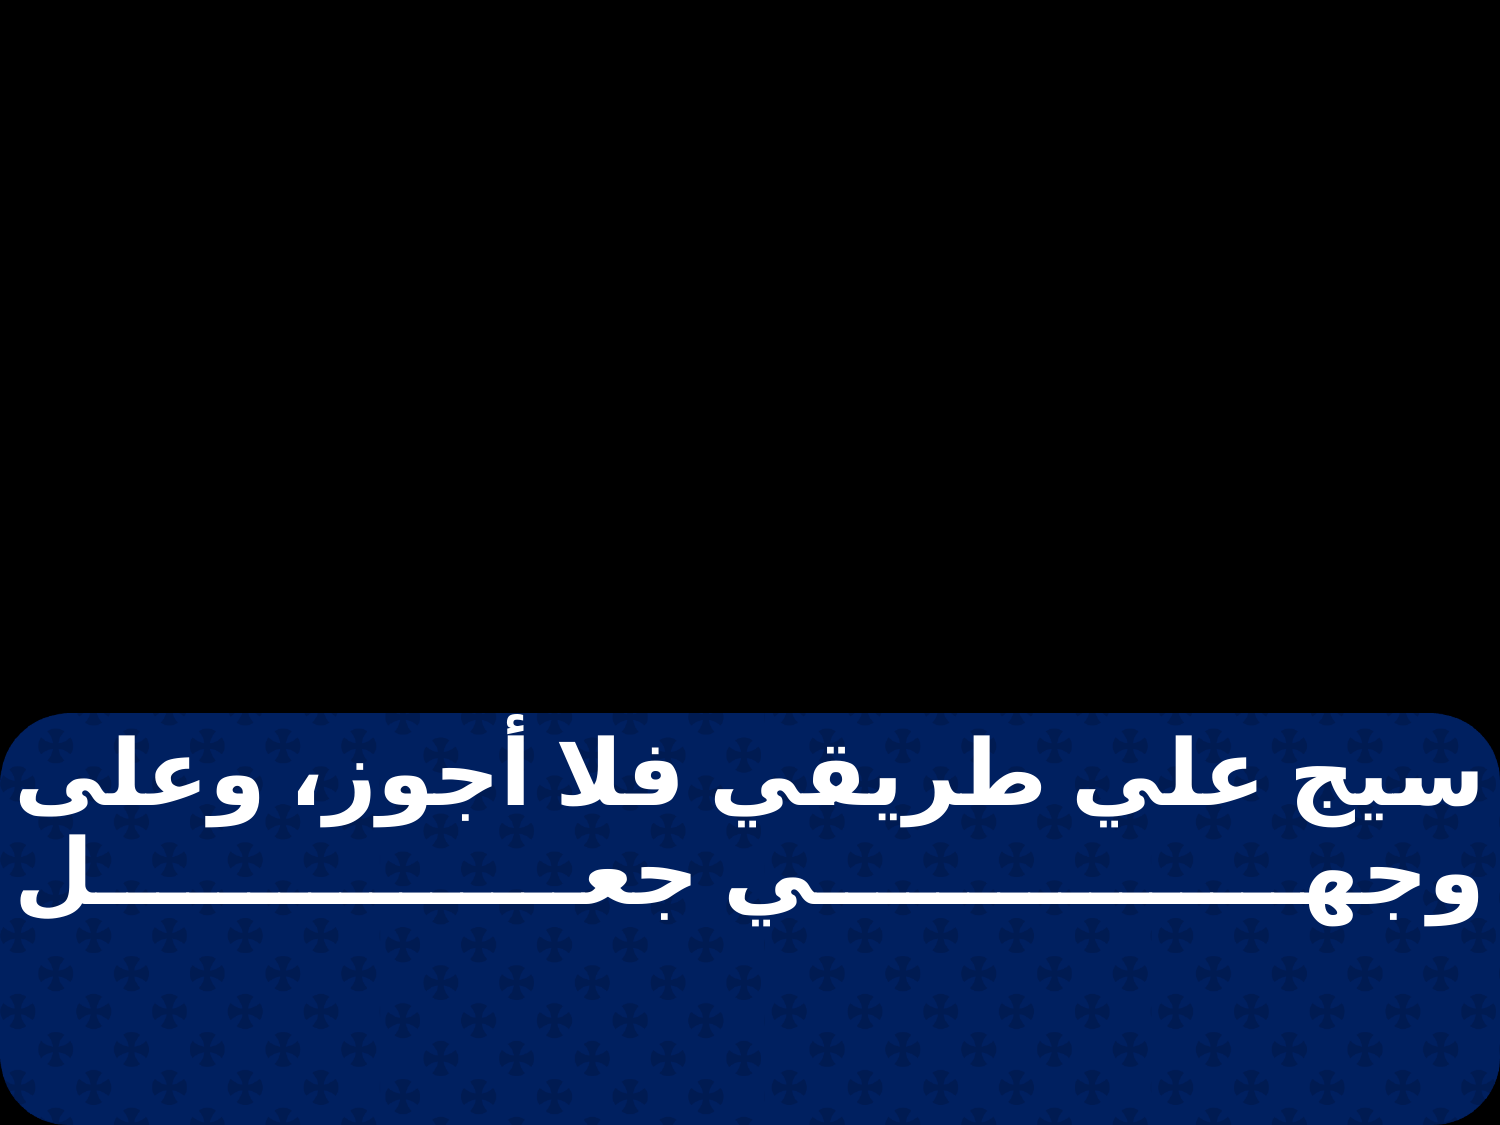

سيج علي طريقي فلا أجوز، وعلى وجهي جعل